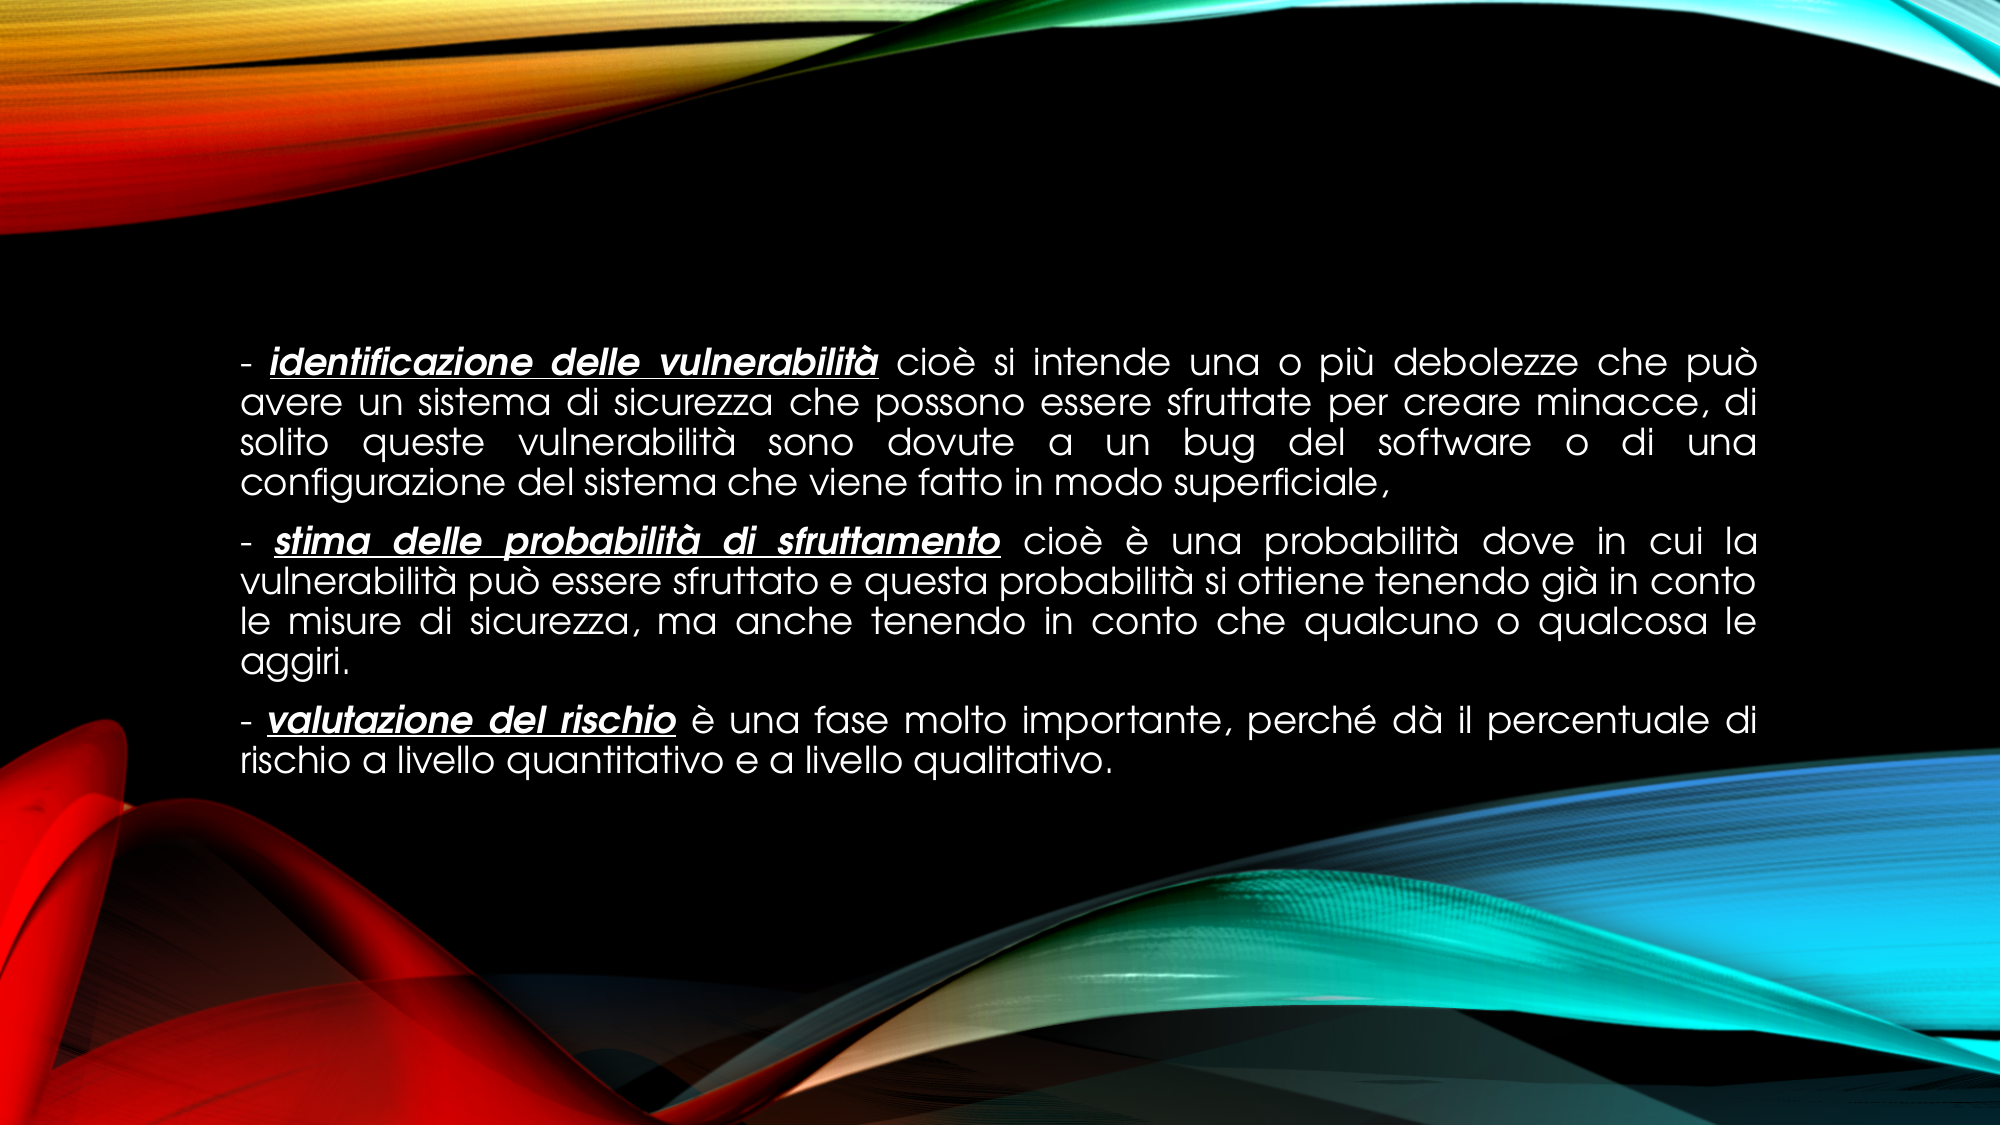

- identificazione delle vulnerabilità cioè si intende una o più debolezze che può avere un sistema di sicurezza che possono essere sfruttate per creare minacce, di solito queste vulnerabilità sono dovute a un bug del software o di una configurazione del sistema che viene fatto in modo superficiale,
- stima delle probabilità di sfruttamento cioè è una probabilità dove in cui la vulnerabilità può essere sfruttato e questa probabilità si ottiene tenendo già in conto le misure di sicurezza, ma anche tenendo in conto che qualcuno o qualcosa le aggiri.
- valutazione del rischio è una fase molto importante, perché dà il percentuale di rischio a livello quantitativo e a livello qualitativo.